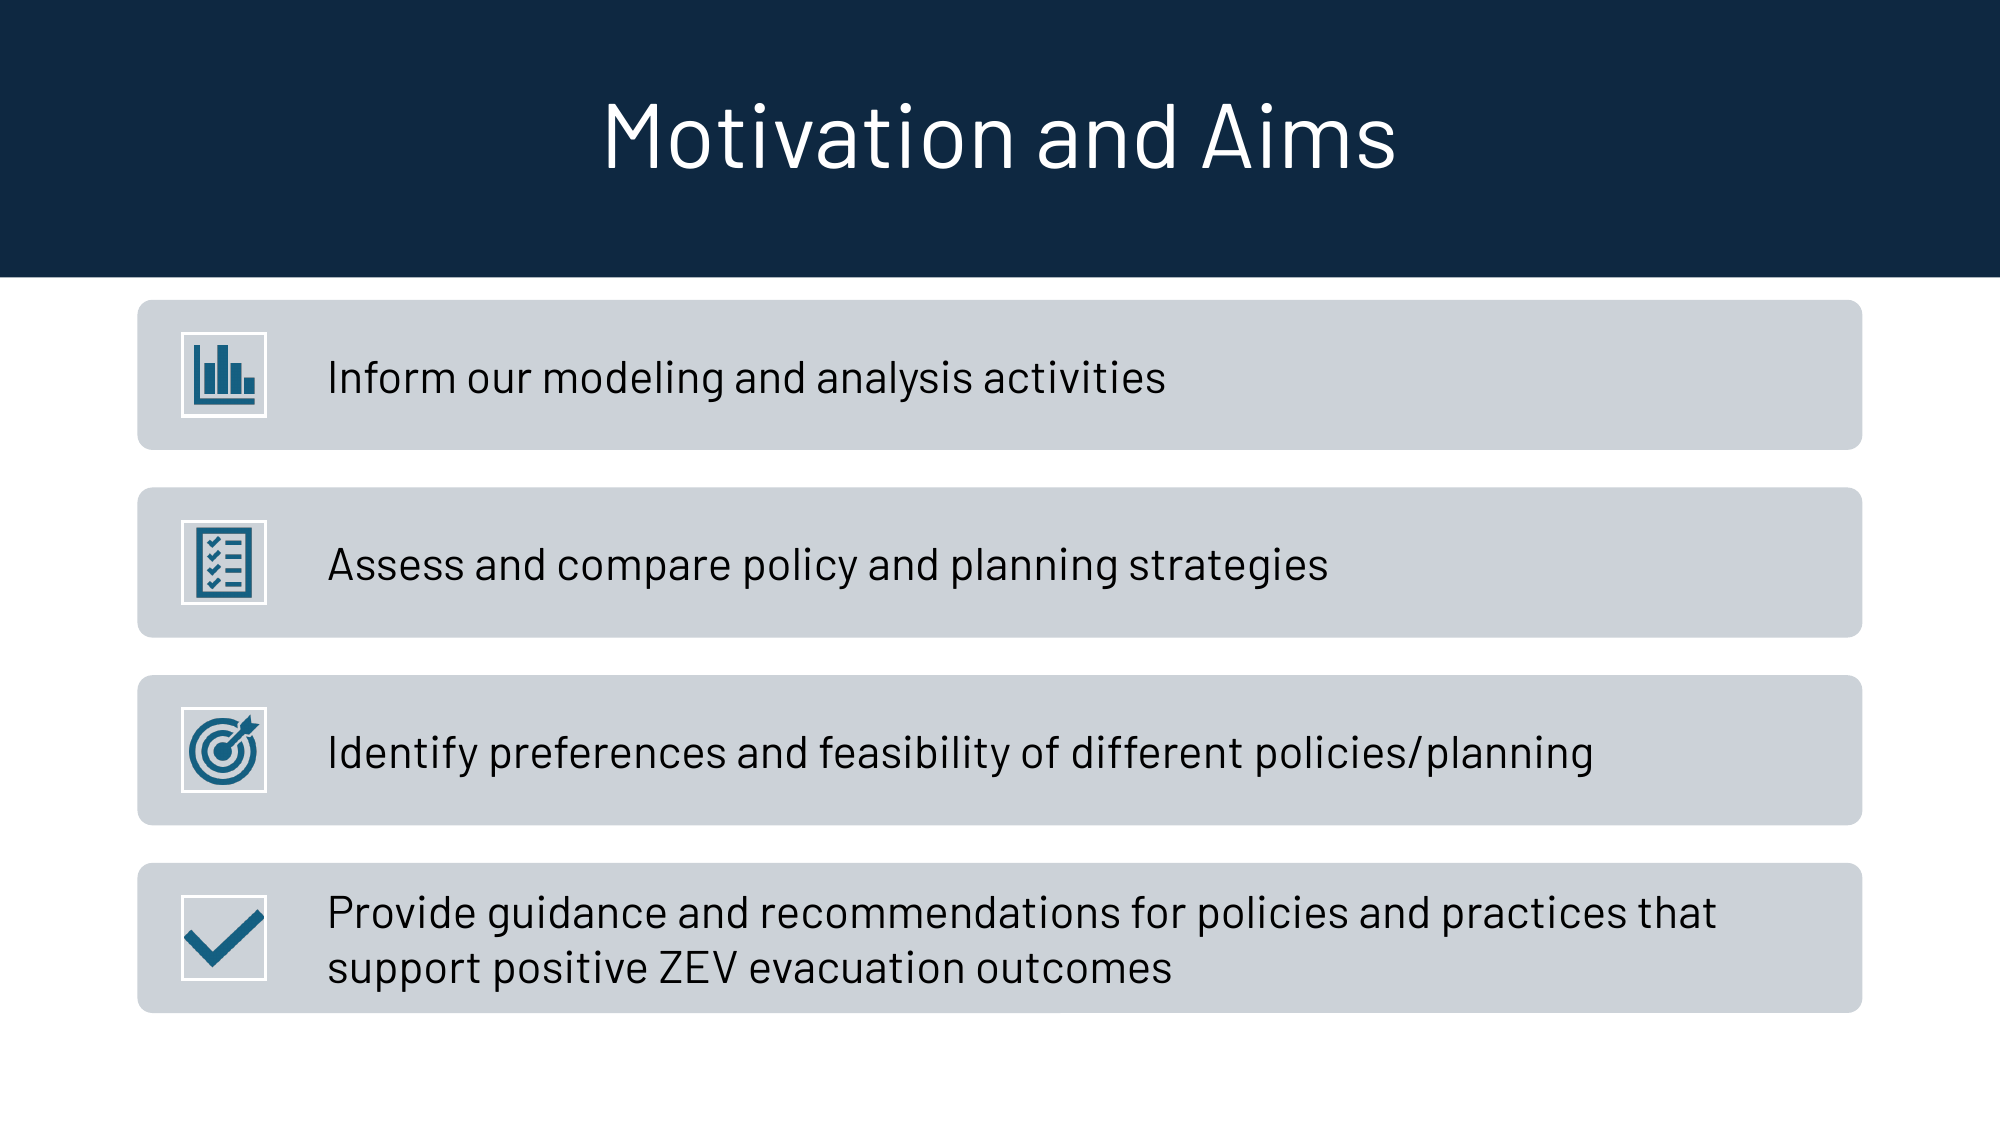

# Motivation and Aims
Inform our modeling and analysis activities
Assess and compare policy and planning strategies
Identify preferences and feasibility of different policies/planning
Provide guidance and recommendations for policies and practices that support positive ZEV evacuation outcomes